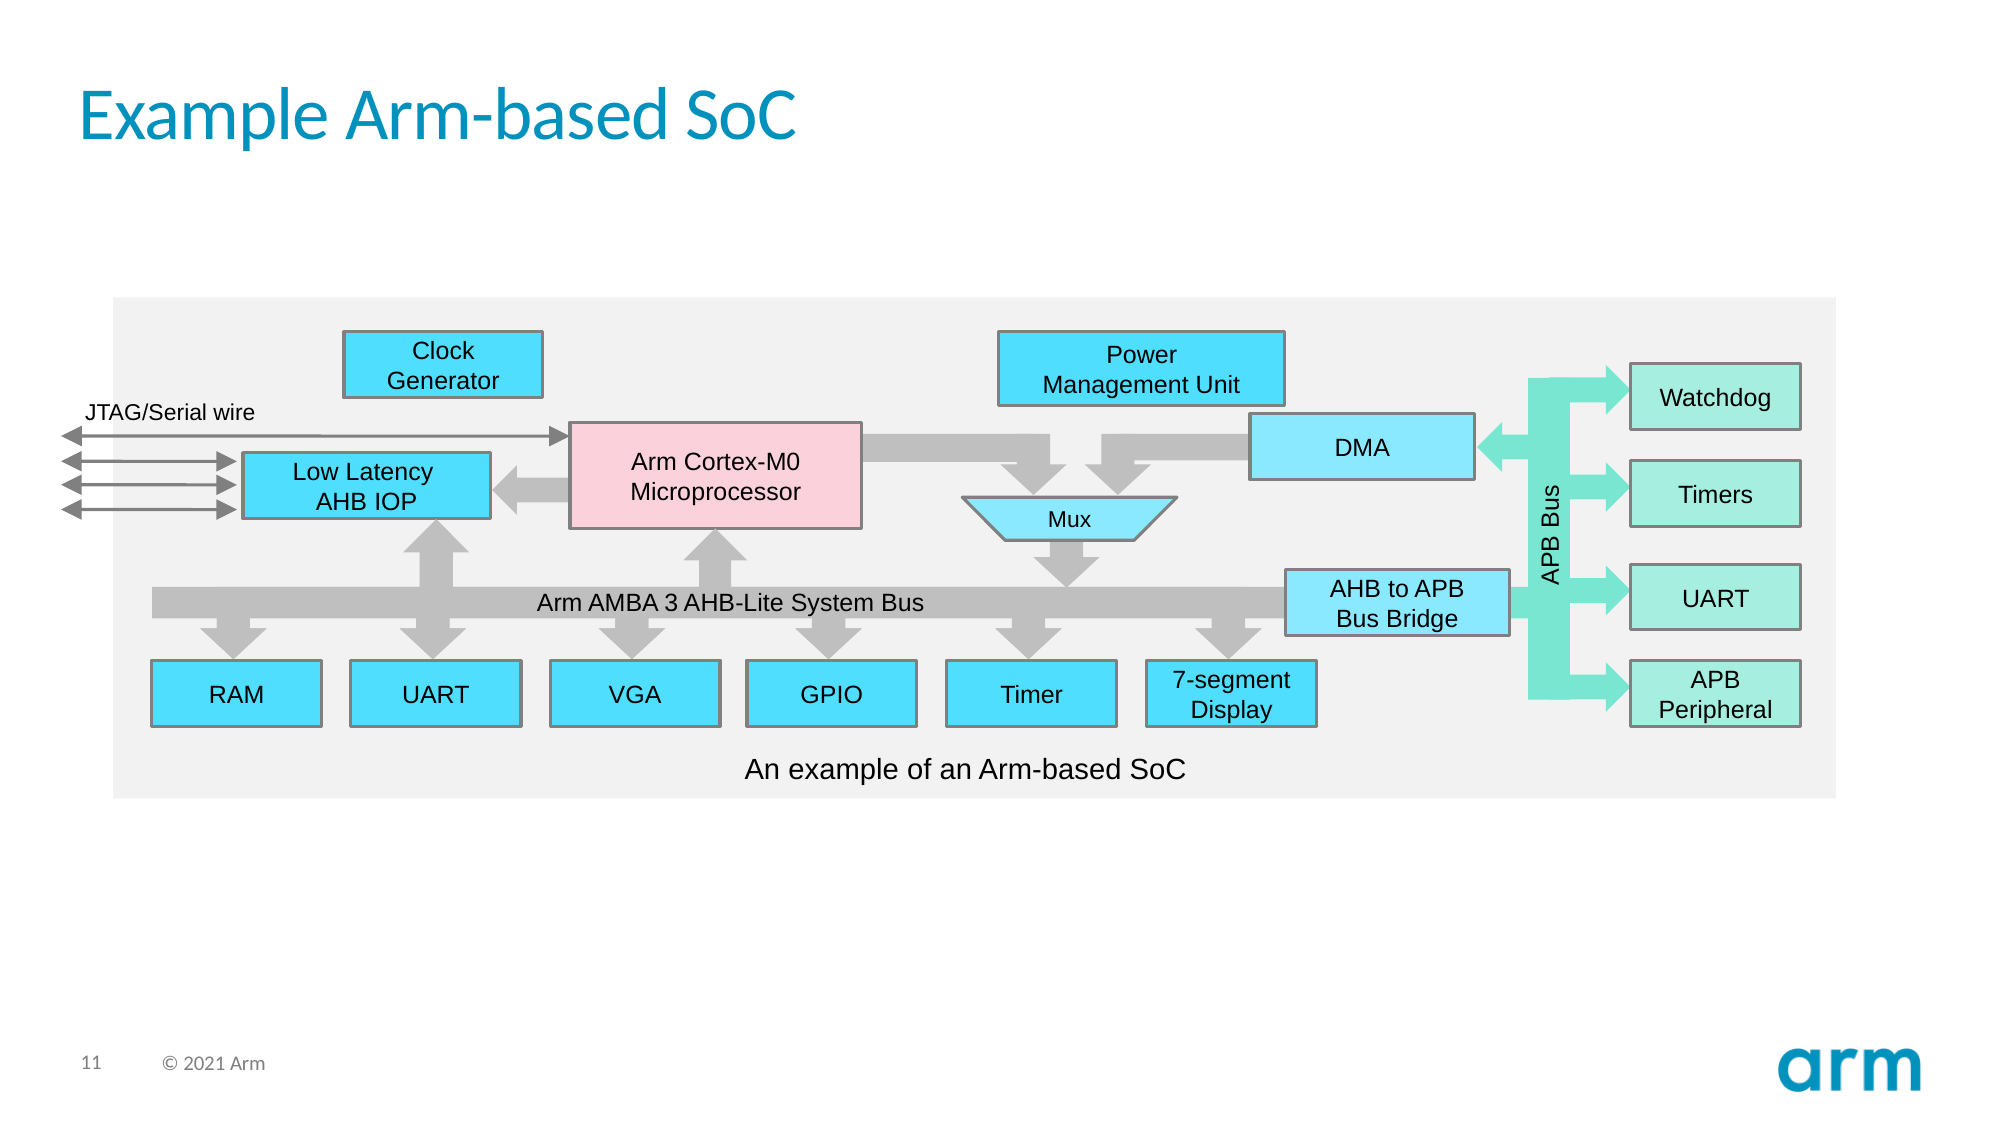

# Example Arm-based SoC

Clock
Generator
Power
Management Unit

Watchdog
JTAG/Serial wire

DMA
Arm Cortex-M0
Microprocessor

Low Latency
AHB IOP
Timers

Mux

 APB Bus

UART
AHB to APB
Bus Bridge
ARM AMBA 3 AHB-Lite System Bus
Arm AMBA 3 AHB-Lite System Bus

RAM
System
Control
UART
ROM
VGA
Boot
ROM
RAM
GPIO
ROM
Table
Timer
AHB
Peripheral
7-segment
Display
APB
Peripheral
An example of an Arm-based SoC